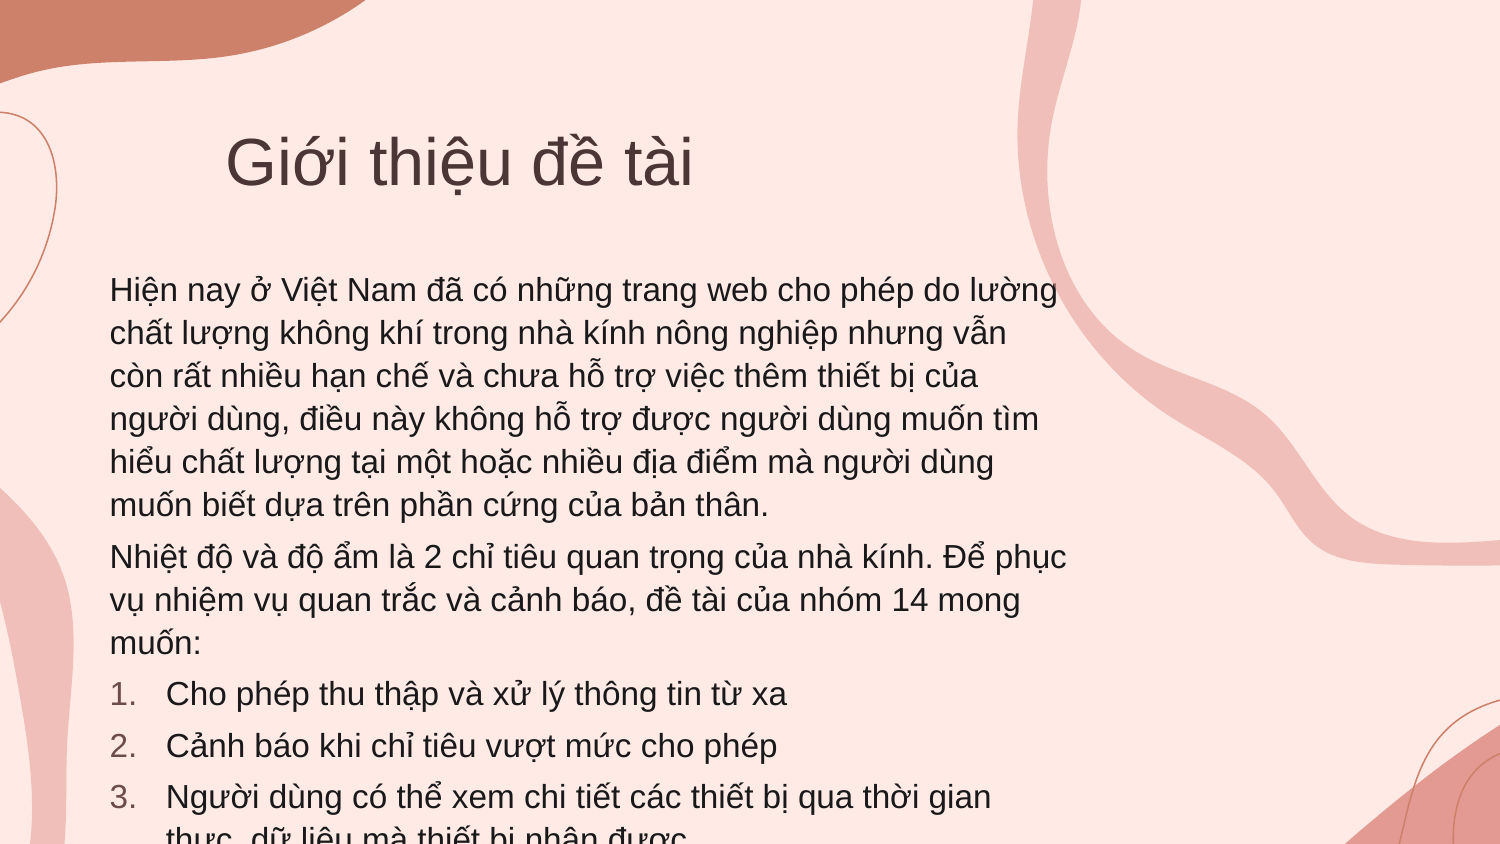

# Giới thiệu đề tài
Hiện nay ở Việt Nam đã có những trang web cho phép do lường chất lượng không khí trong nhà kính nông nghiệp nhưng vẫn còn rất nhiều hạn chế và chưa hỗ trợ việc thêm thiết bị của người dùng, điều này không hỗ trợ được người dùng muốn tìm hiểu chất lượng tại một hoặc nhiều địa điểm mà người dùng muốn biết dựa trên phần cứng của bản thân.
Nhiệt độ và độ ẩm là 2 chỉ tiêu quan trọng của nhà kính. Để phục vụ nhiệm vụ quan trắc và cảnh báo, đề tài của nhóm 14 mong muốn:
Cho phép thu thập và xử lý thông tin từ xa
Cảnh báo khi chỉ tiêu vượt mức cho phép
Người dùng có thể xem chi tiết các thiết bị qua thời gian thực, dữ liệu mà thiết bị nhận được